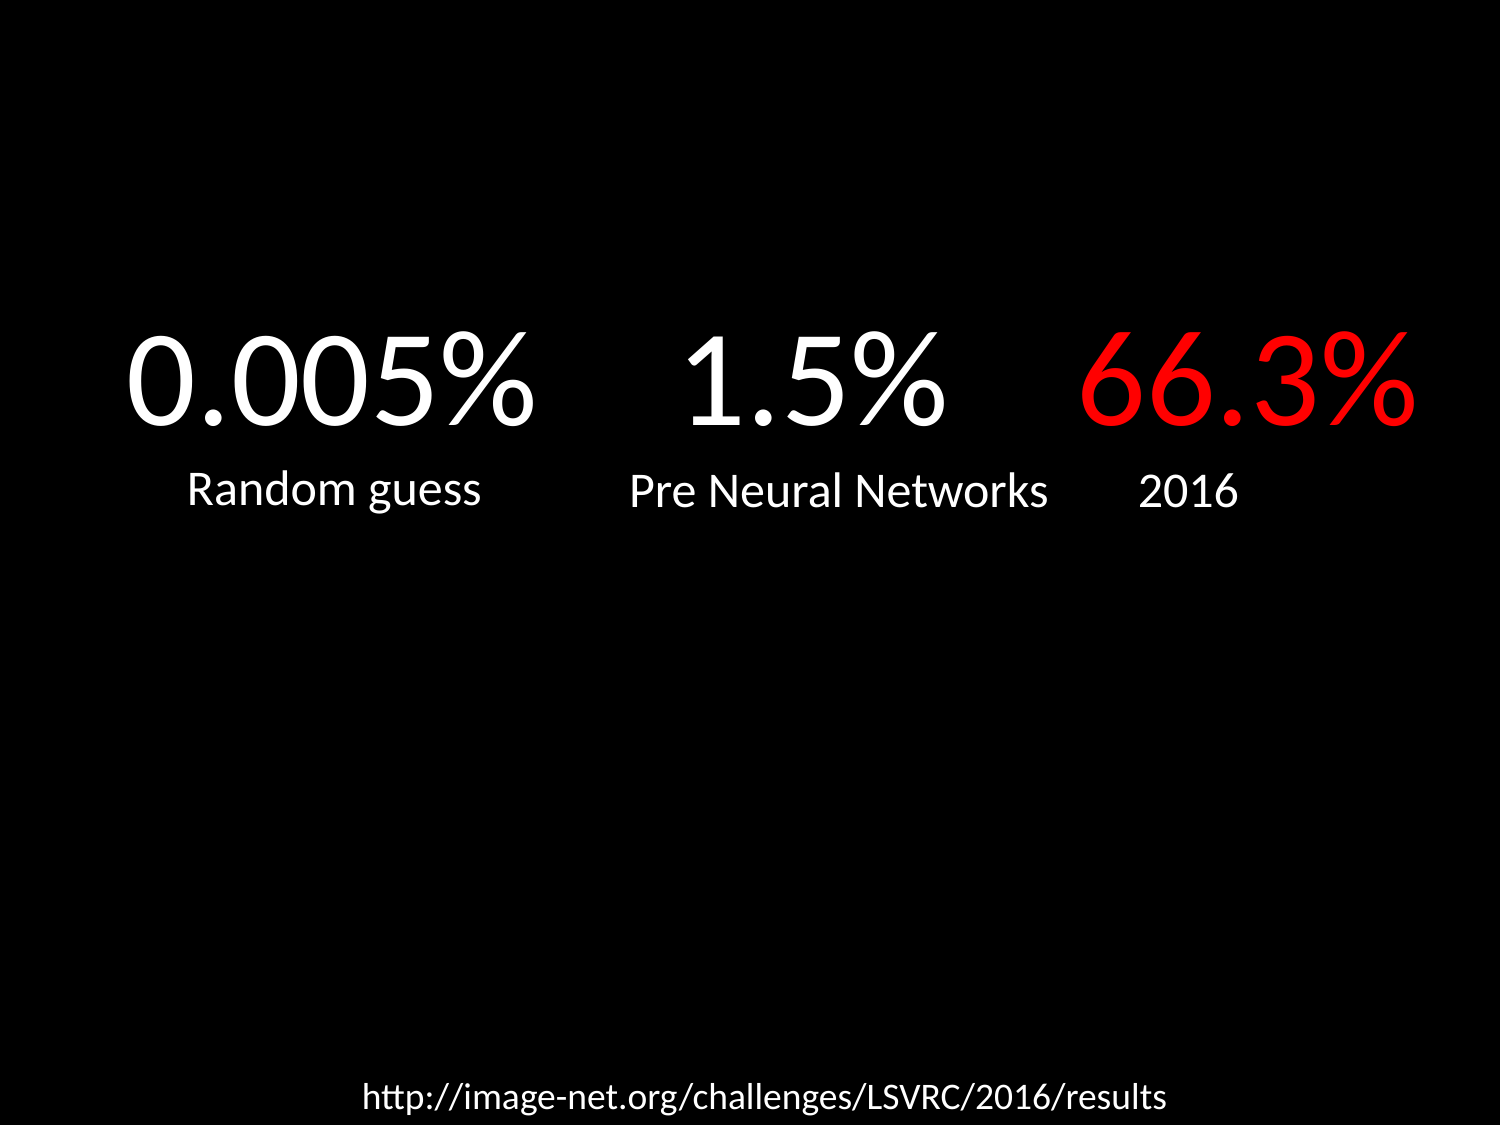

0.005%
1.5%
66.3%
Random guess
Pre Neural Networks
2016
http://image-net.org/challenges/LSVRC/2016/results